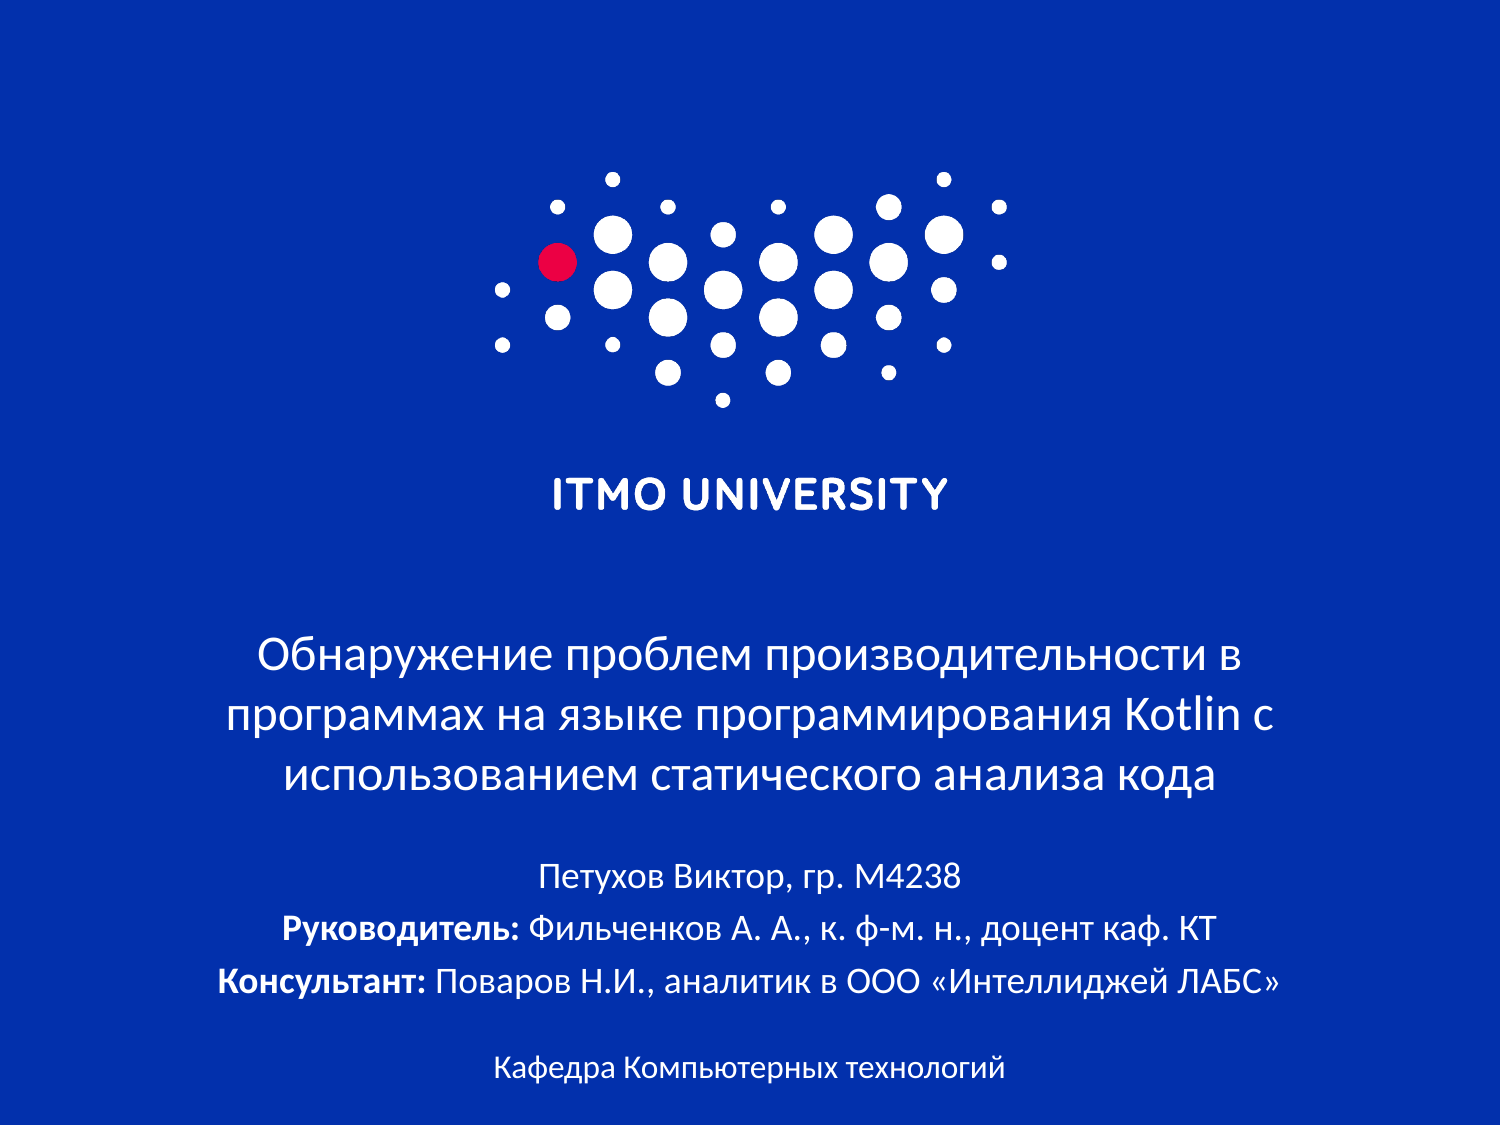

# Обнаружение проблем производительности в программах на языке программирования Kotlin с использованием статического анализа кода
Петухов Виктор, гр. M4238
Руководитель: Фильченков А. А., к. ф-м. н., доцент каф. КТ
Консультант: Поваров Н.И., аналитик в ООО «Интеллиджей ЛАБС»
Кафедра Компьютерных технологий